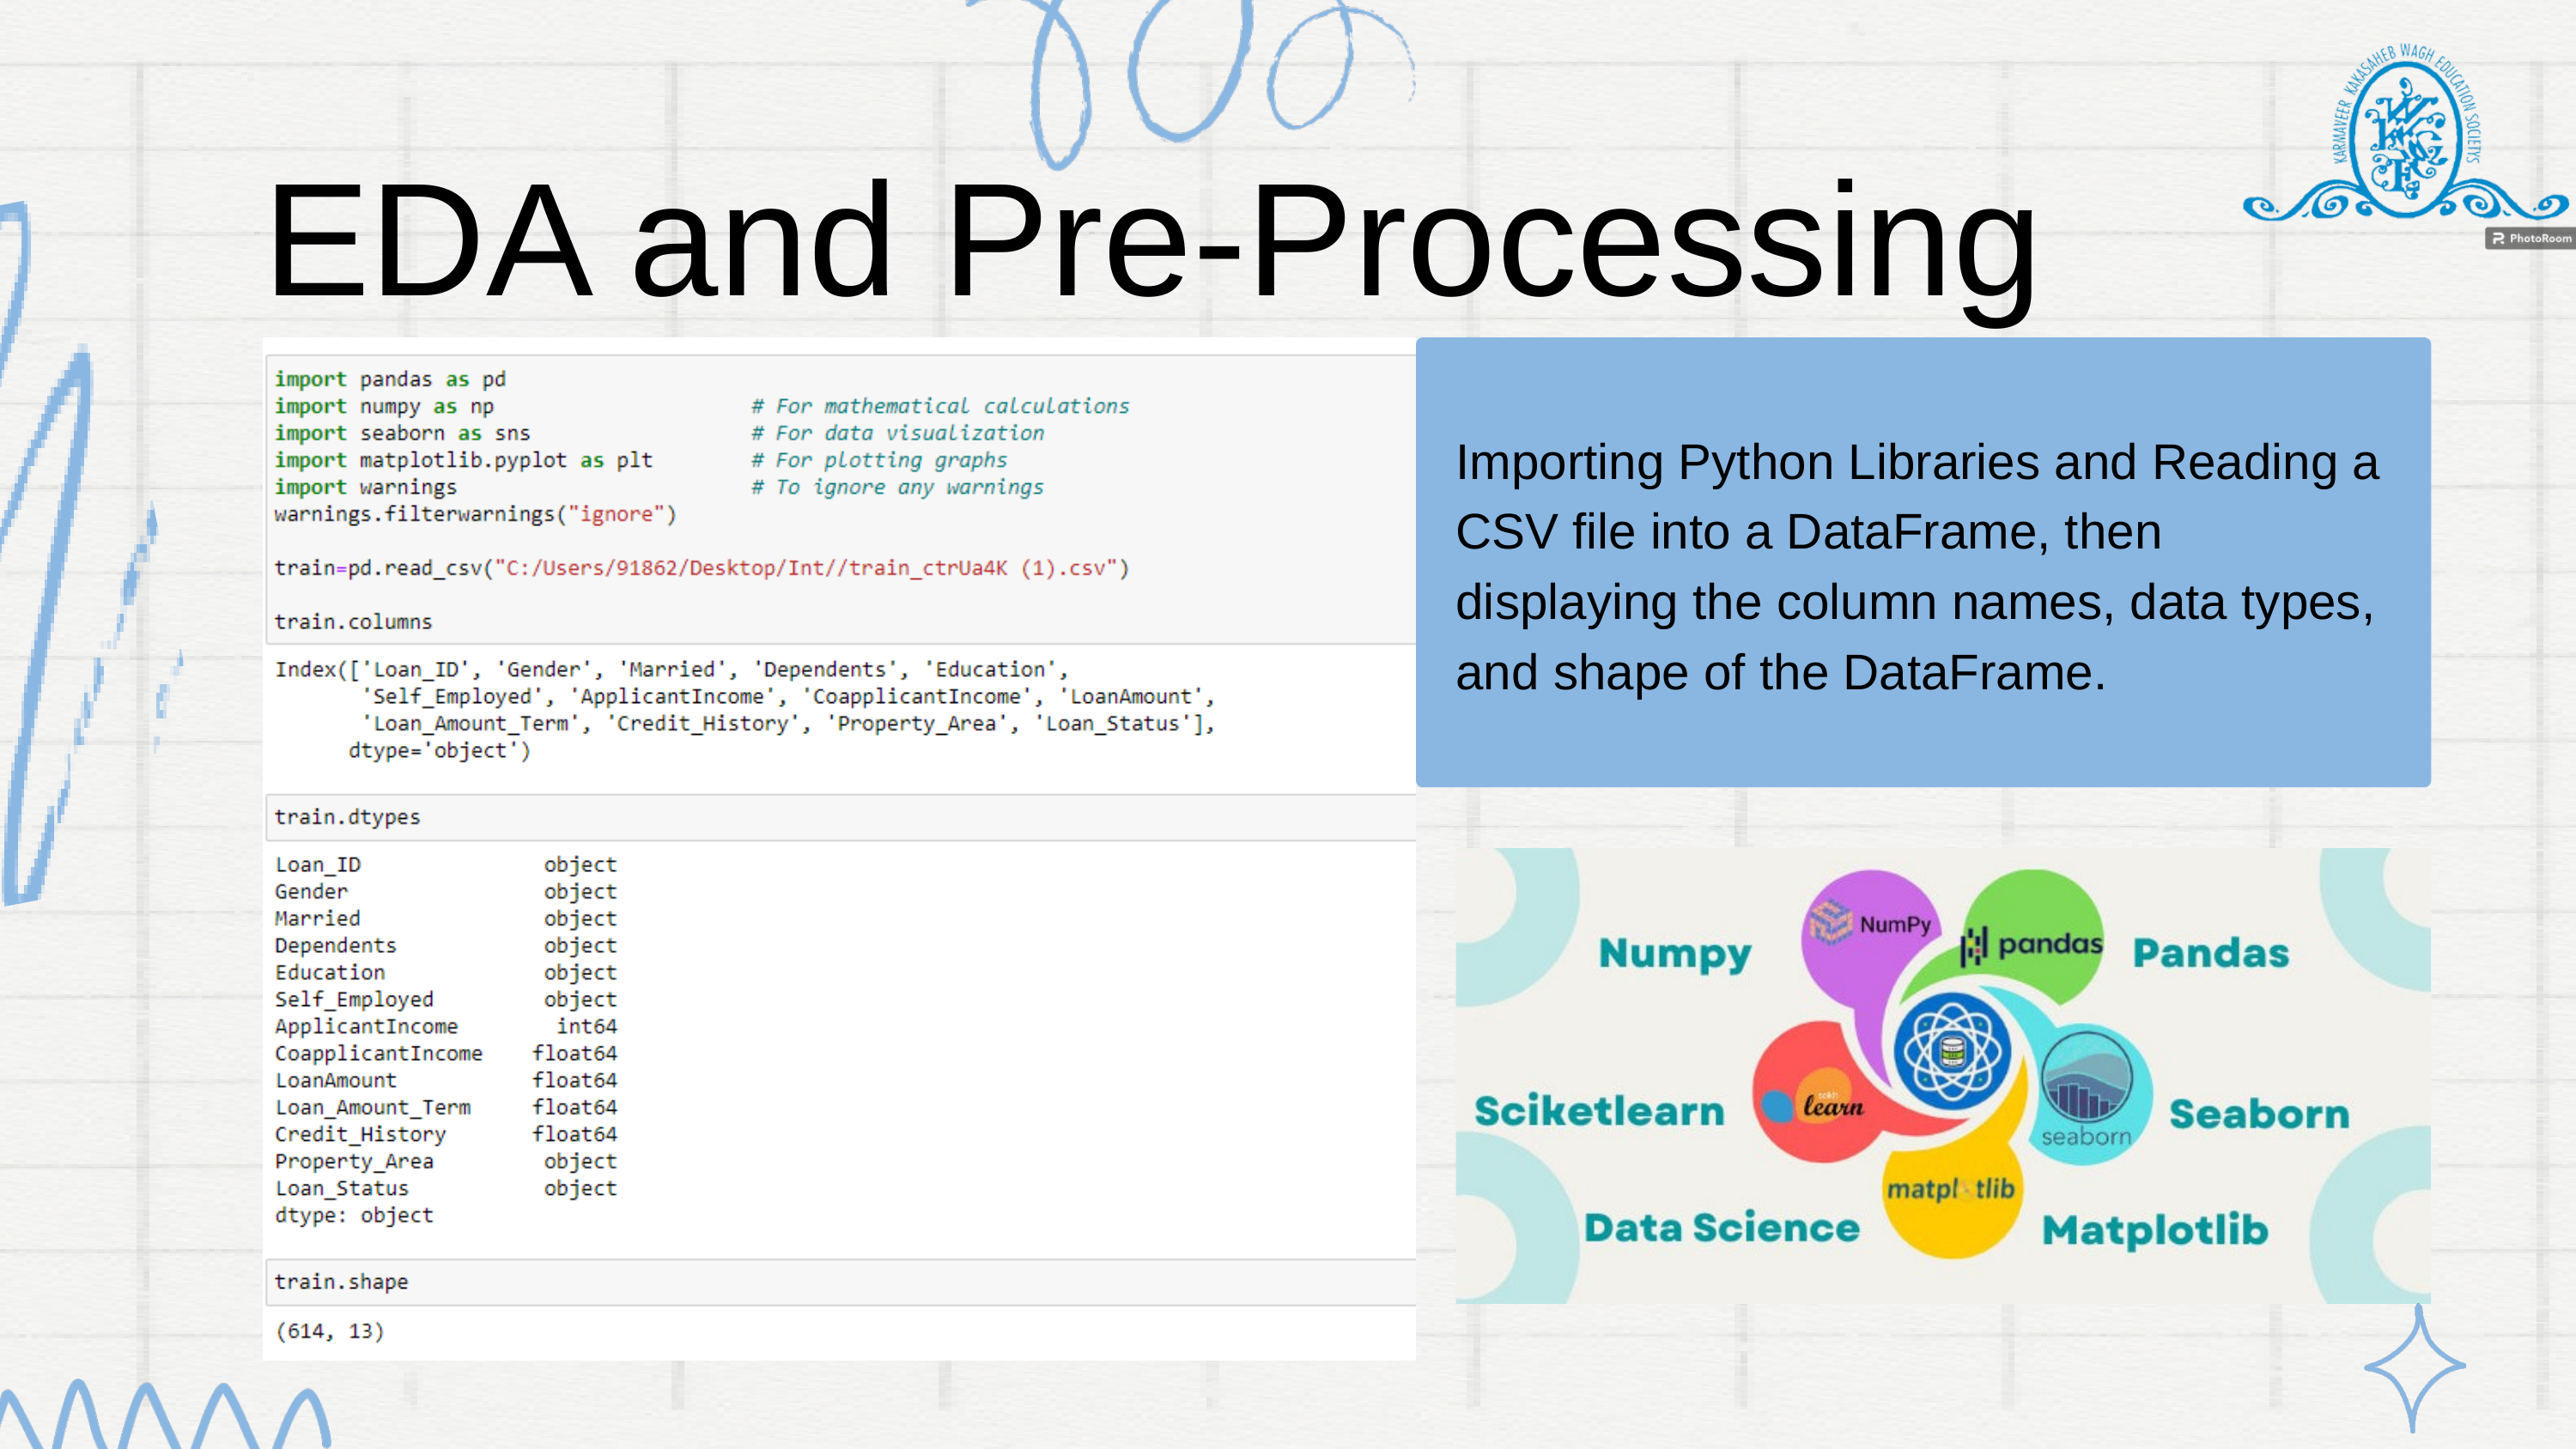

EDA and Pre-Processing

Importing Python Libraries and Reading a CSV file into a DataFrame, then displaying the column names, data types, and shape of the DataFrame.